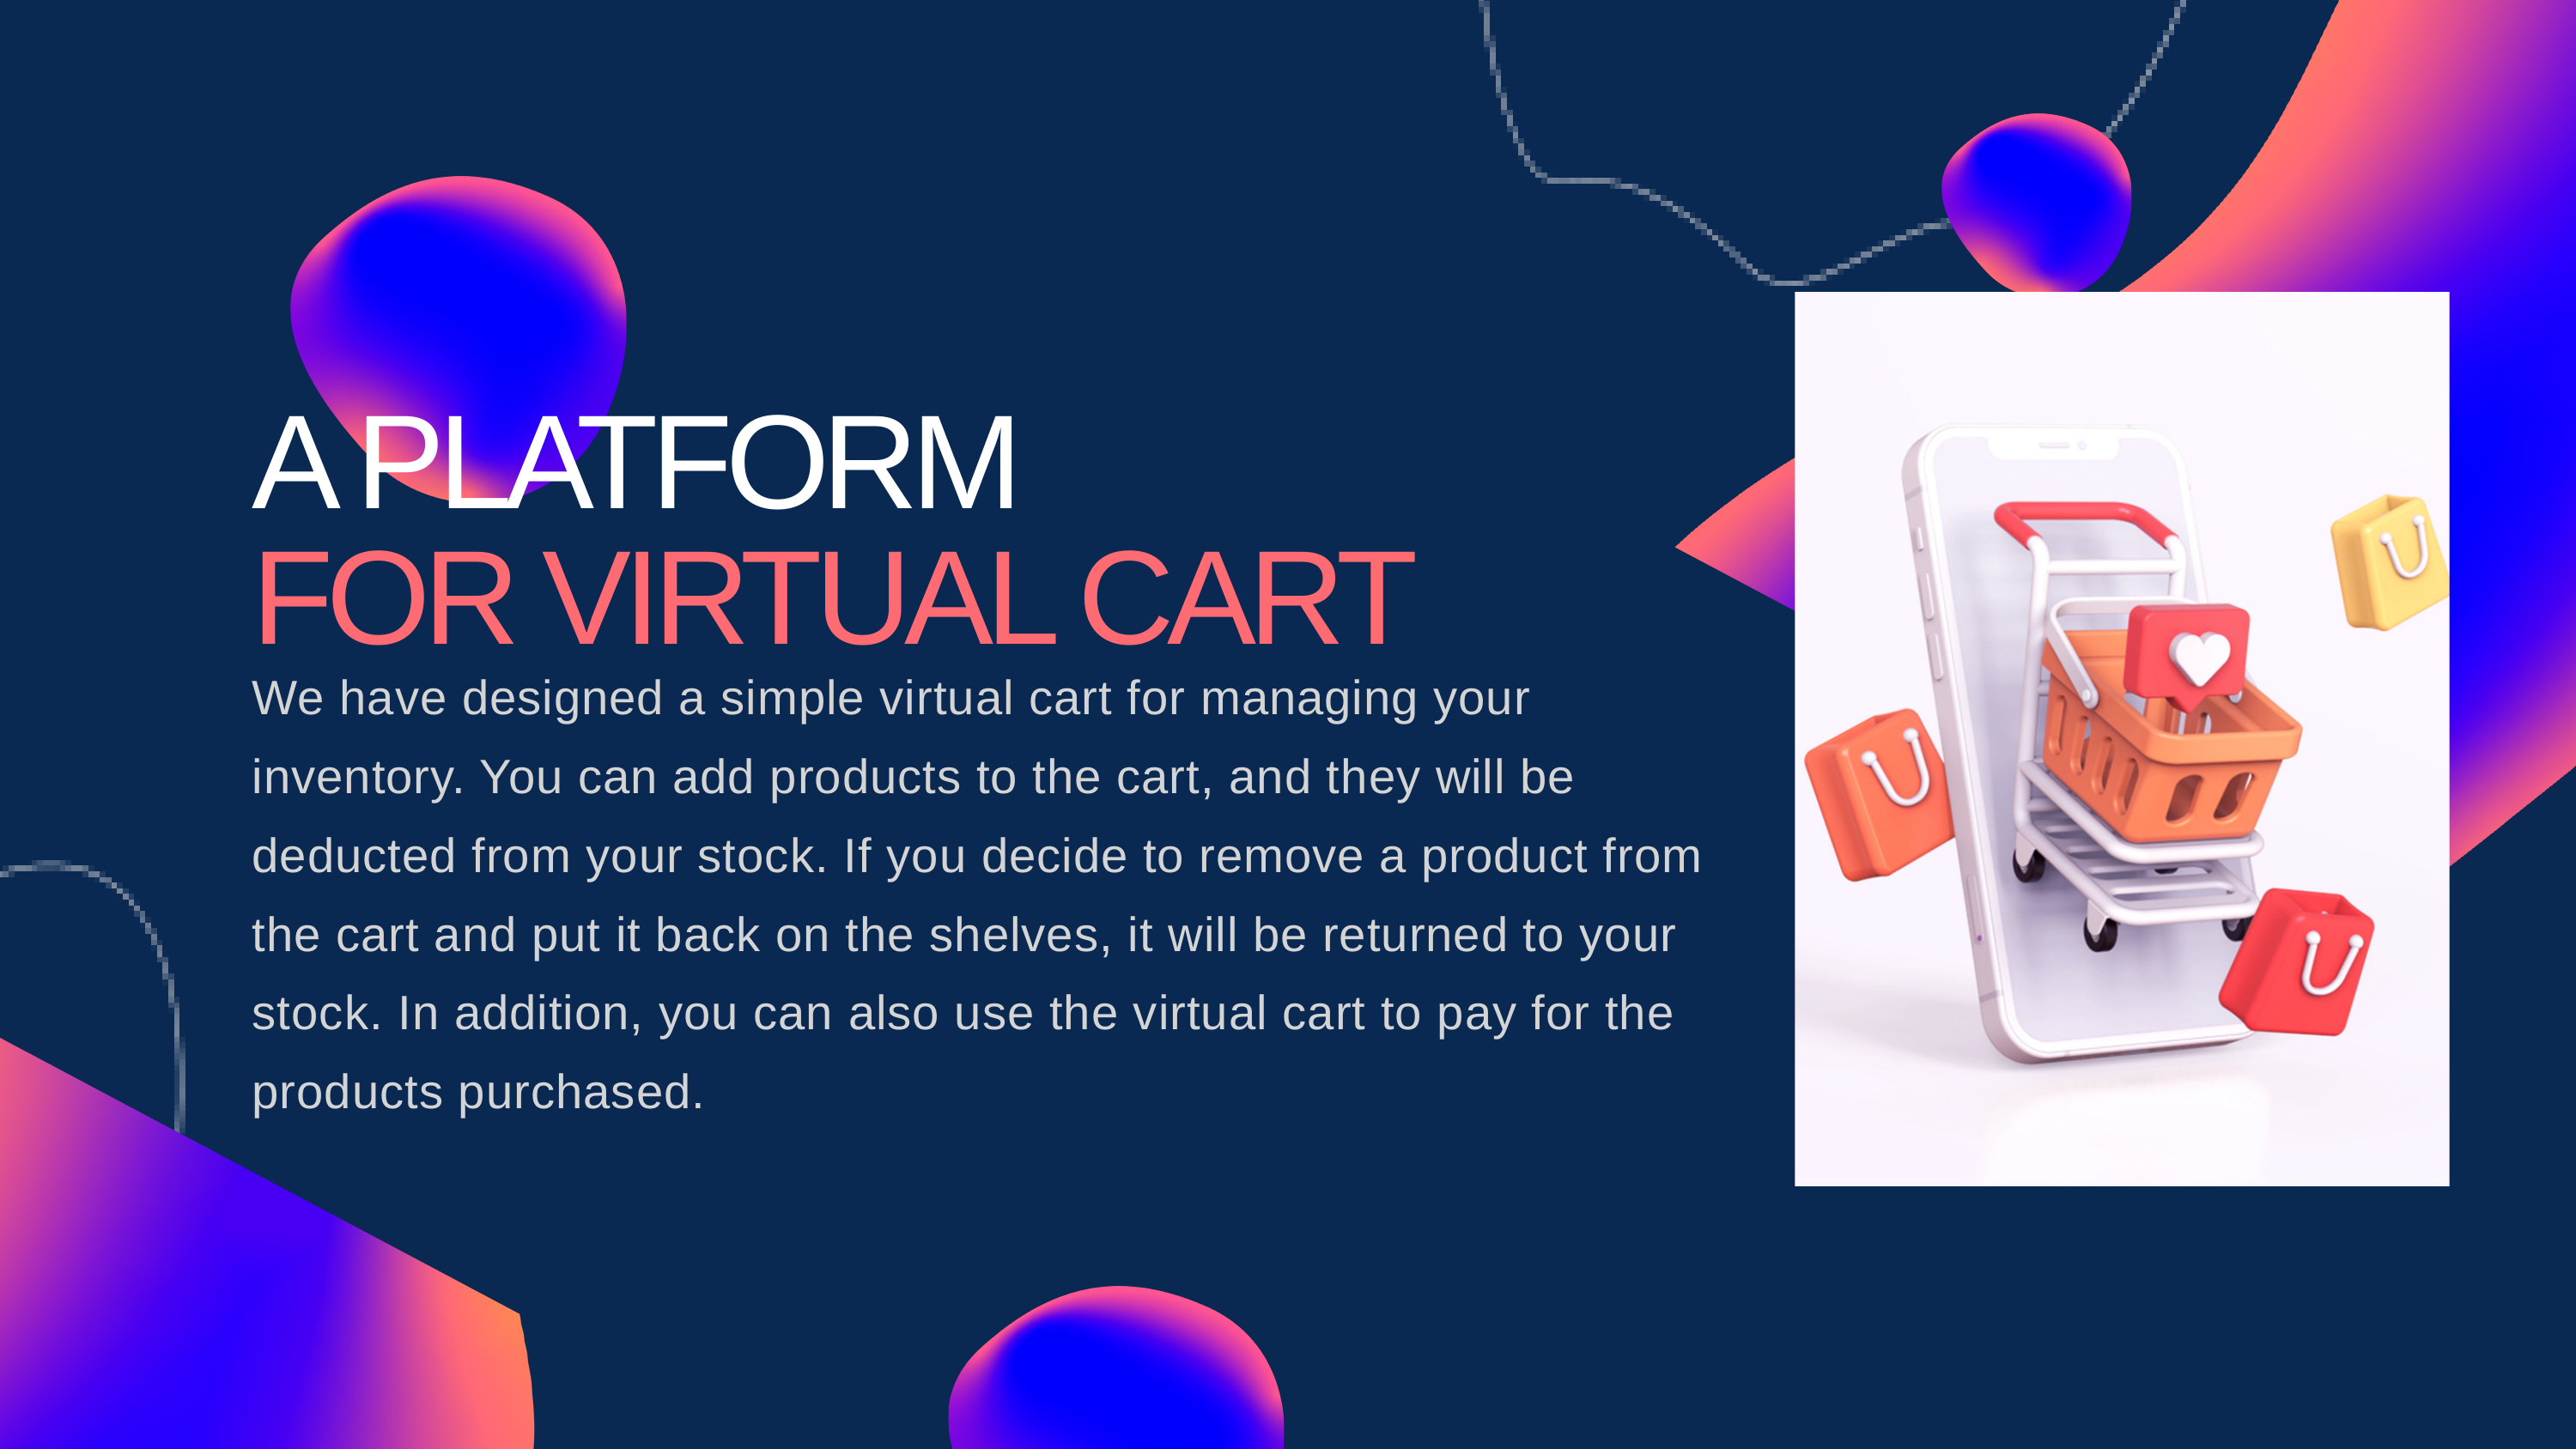

A PLATFORM
FOR VIRTUAL CART
We have designed a simple virtual cart for managing your inventory. You can add products to the cart, and they will be deducted from your stock. If you decide to remove a product from the cart and put it back on the shelves, it will be returned to your stock. In addition, you can also use the virtual cart to pay for the products purchased.